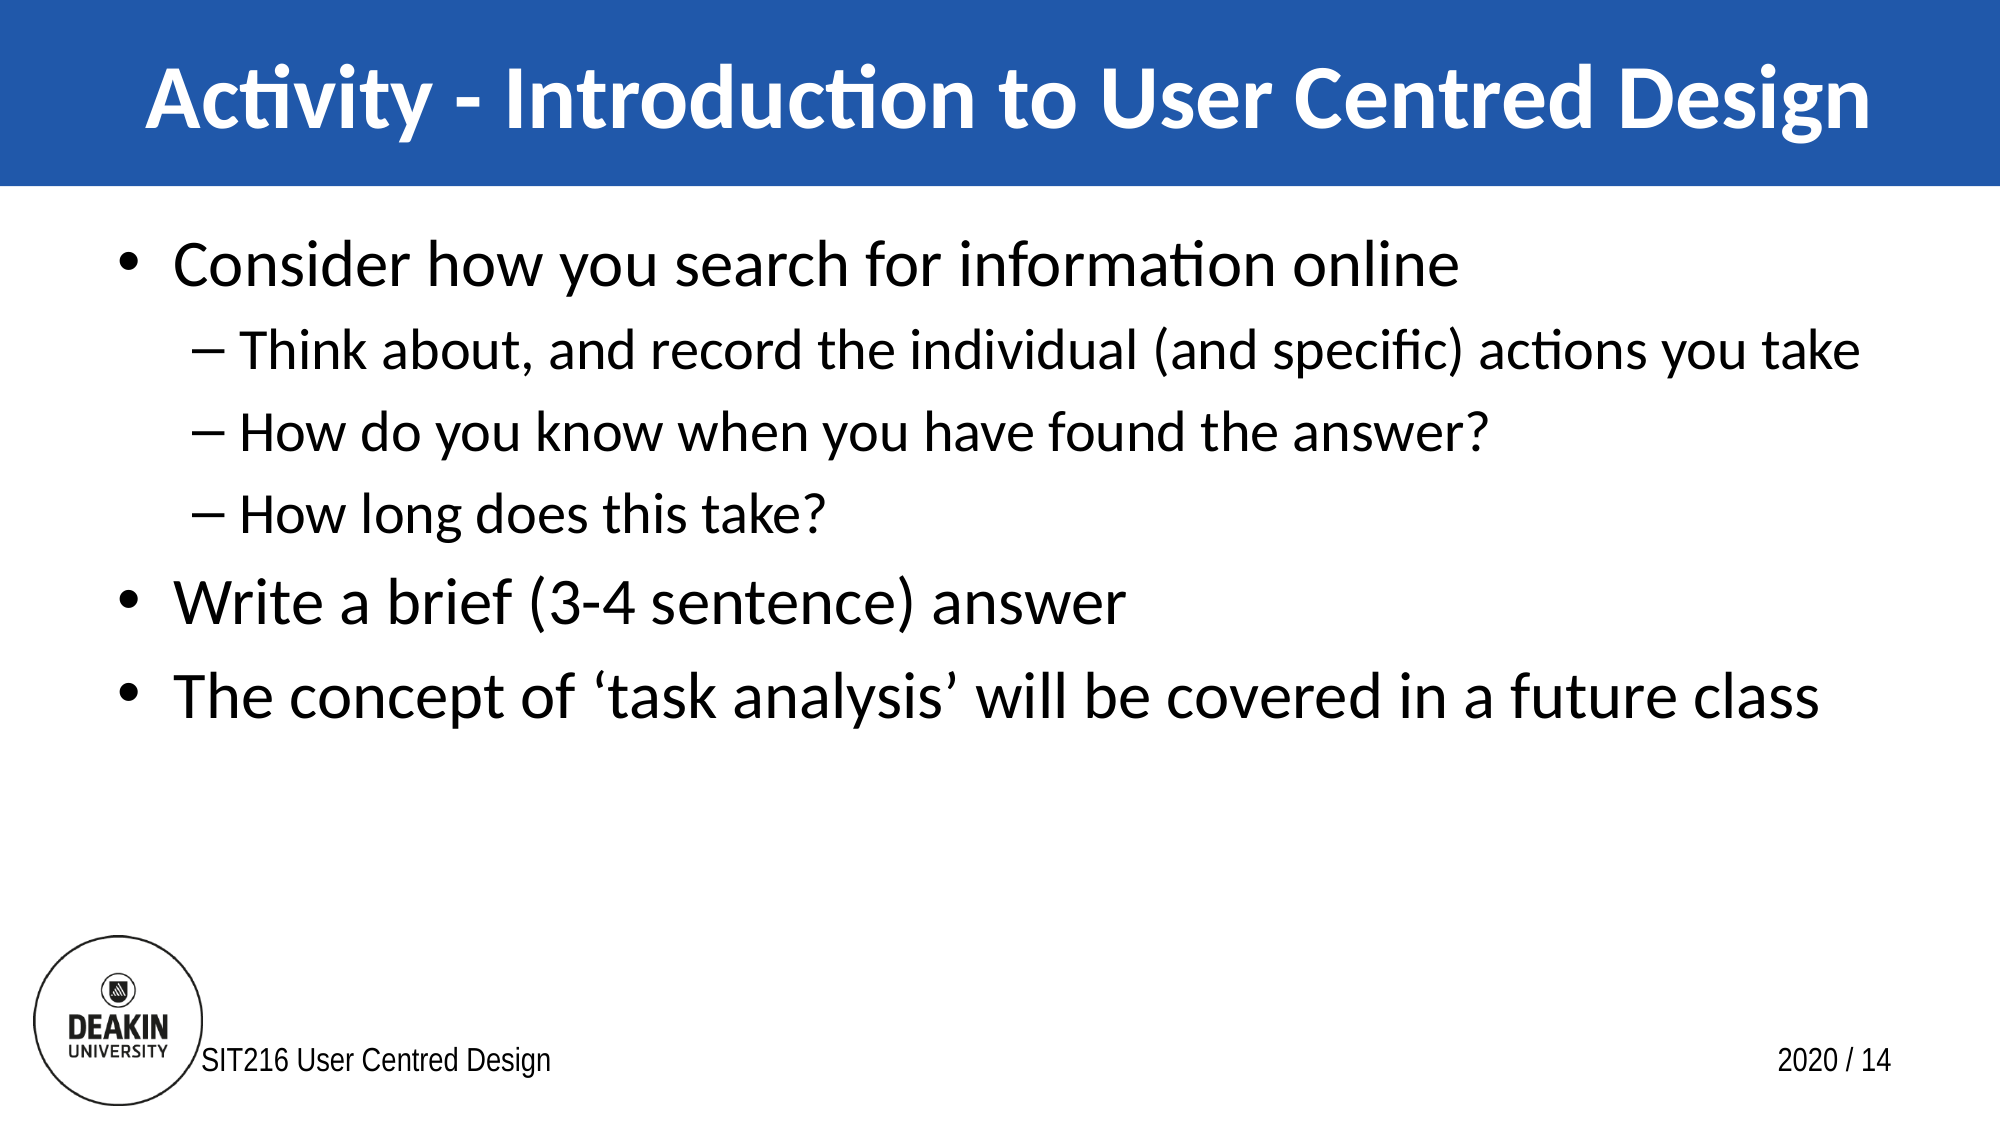

# Activity - Introduction to User Centred Design
Consider how you search for information online
Think about, and record the individual (and specific) actions you take
How do you know when you have found the answer?
How long does this take?
Write a brief (3-4 sentence) answer
The concept of ‘task analysis’ will be covered in a future class